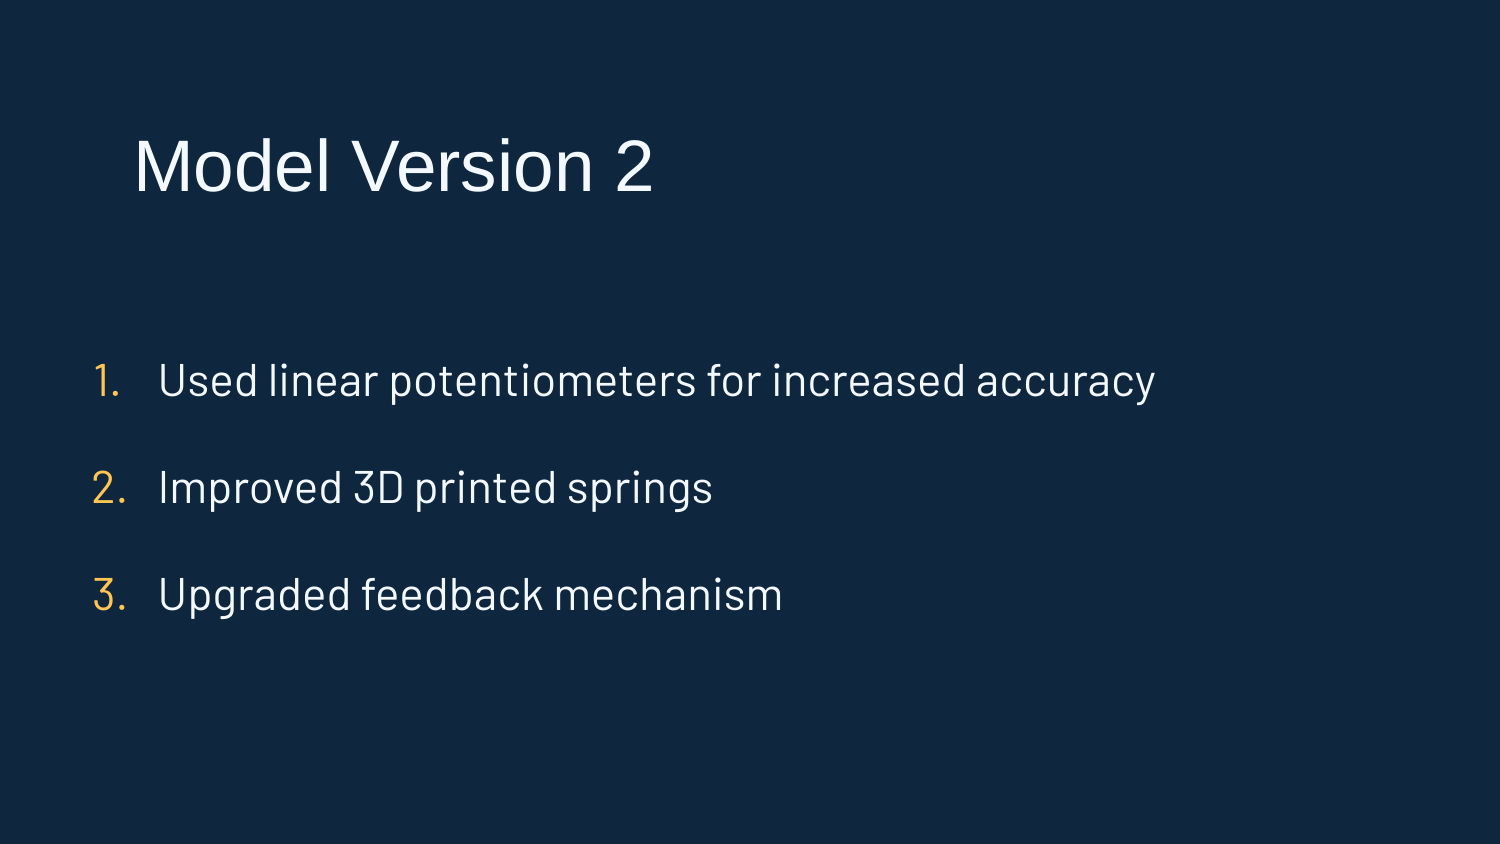

# Model Version 2
Used linear potentiometers for increased accuracy
Improved 3D printed springs
Upgraded feedback mechanism